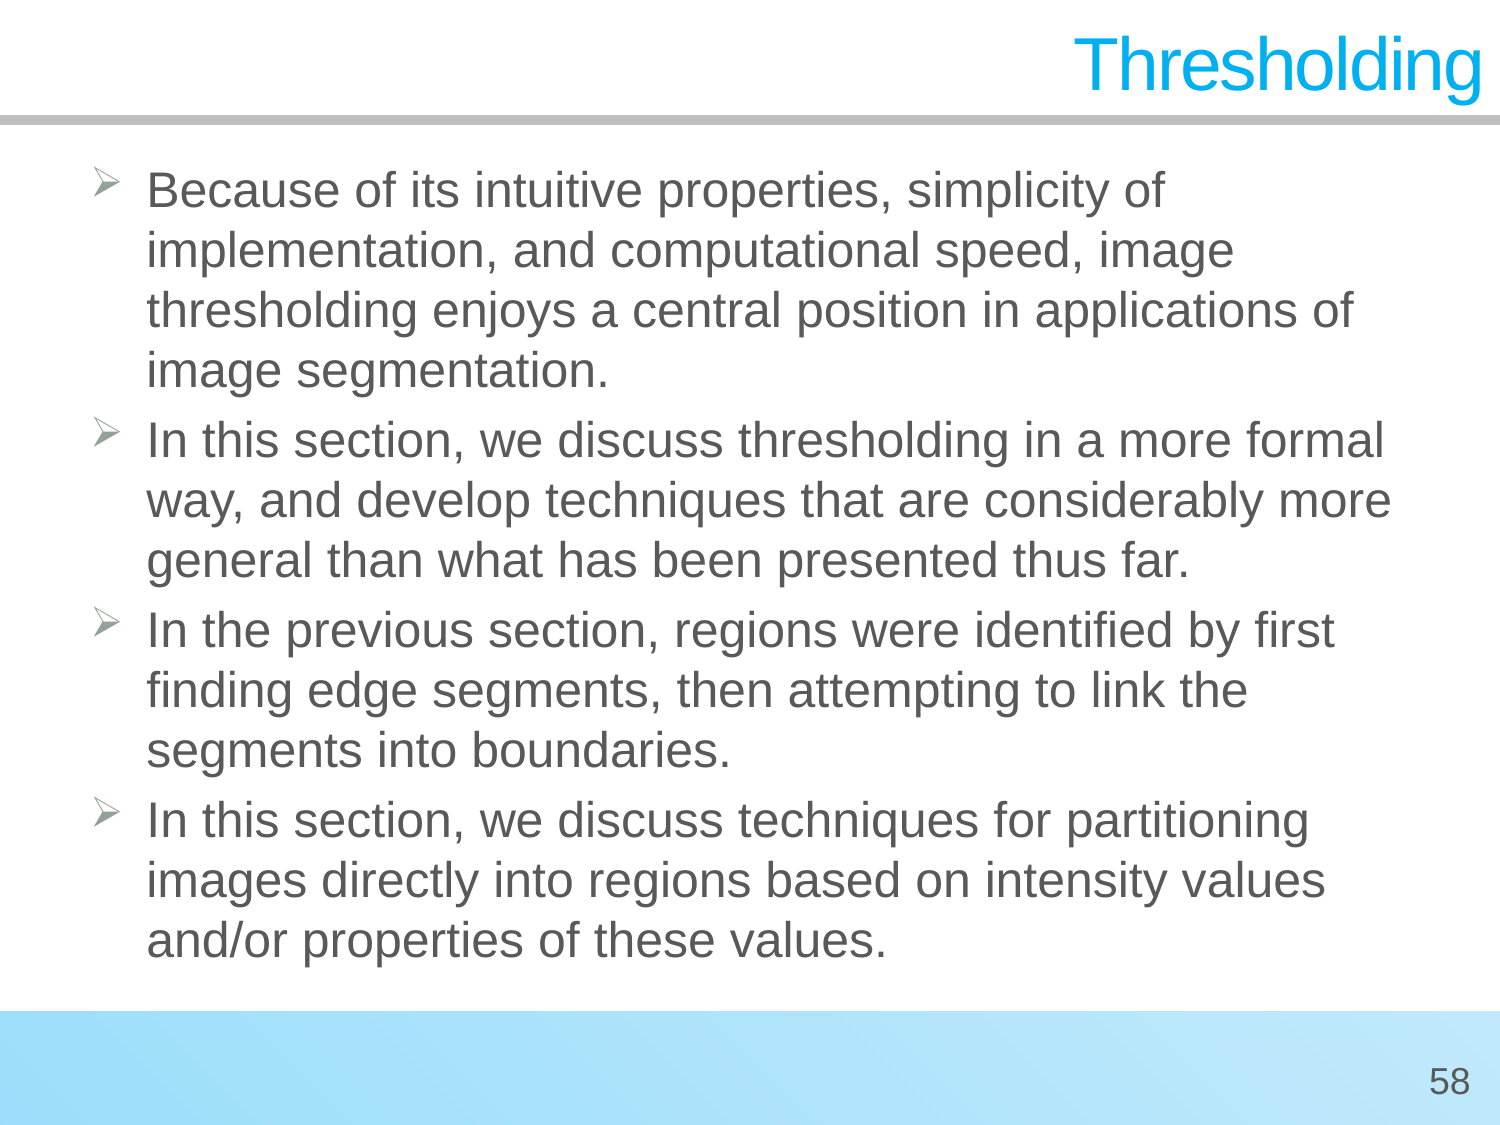

# Thresholding
Because of its intuitive properties, simplicity of implementation, and computational speed, image thresholding enjoys a central position in applications of image segmentation.
In this section, we discuss thresholding in a more formal way, and develop techniques that are considerably more general than what has been presented thus far.
In the previous section, regions were identified by first finding edge segments, then attempting to link the segments into boundaries.
In this section, we discuss techniques for partitioning images directly into regions based on intensity values and/or properties of these values.